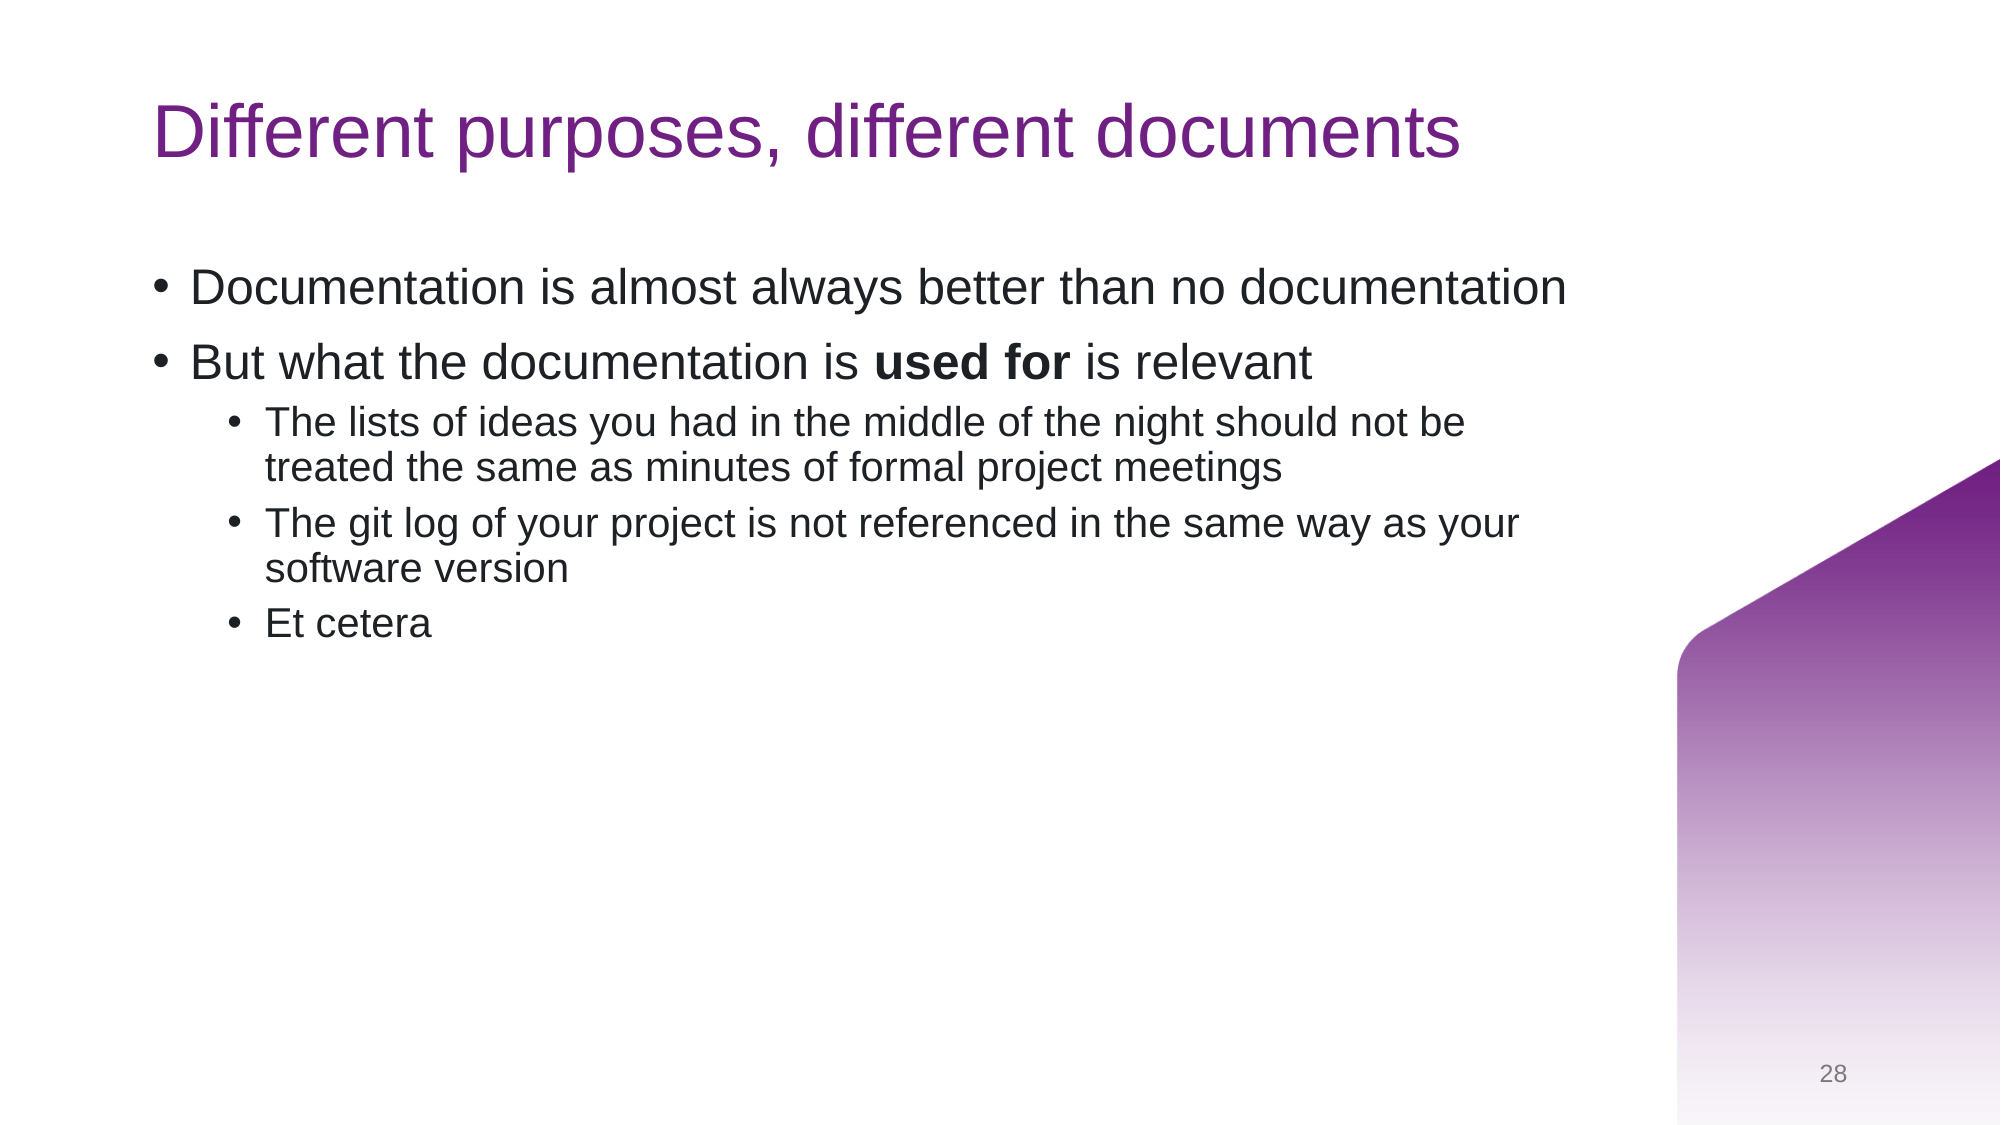

# Different purposes, different documents
Documentation is almost always better than no documentation
But what the documentation is used for is relevant
The lists of ideas you had in the middle of the night should not be treated the same as minutes of formal project meetings
The git log of your project is not referenced in the same way as your software version
Et cetera
28